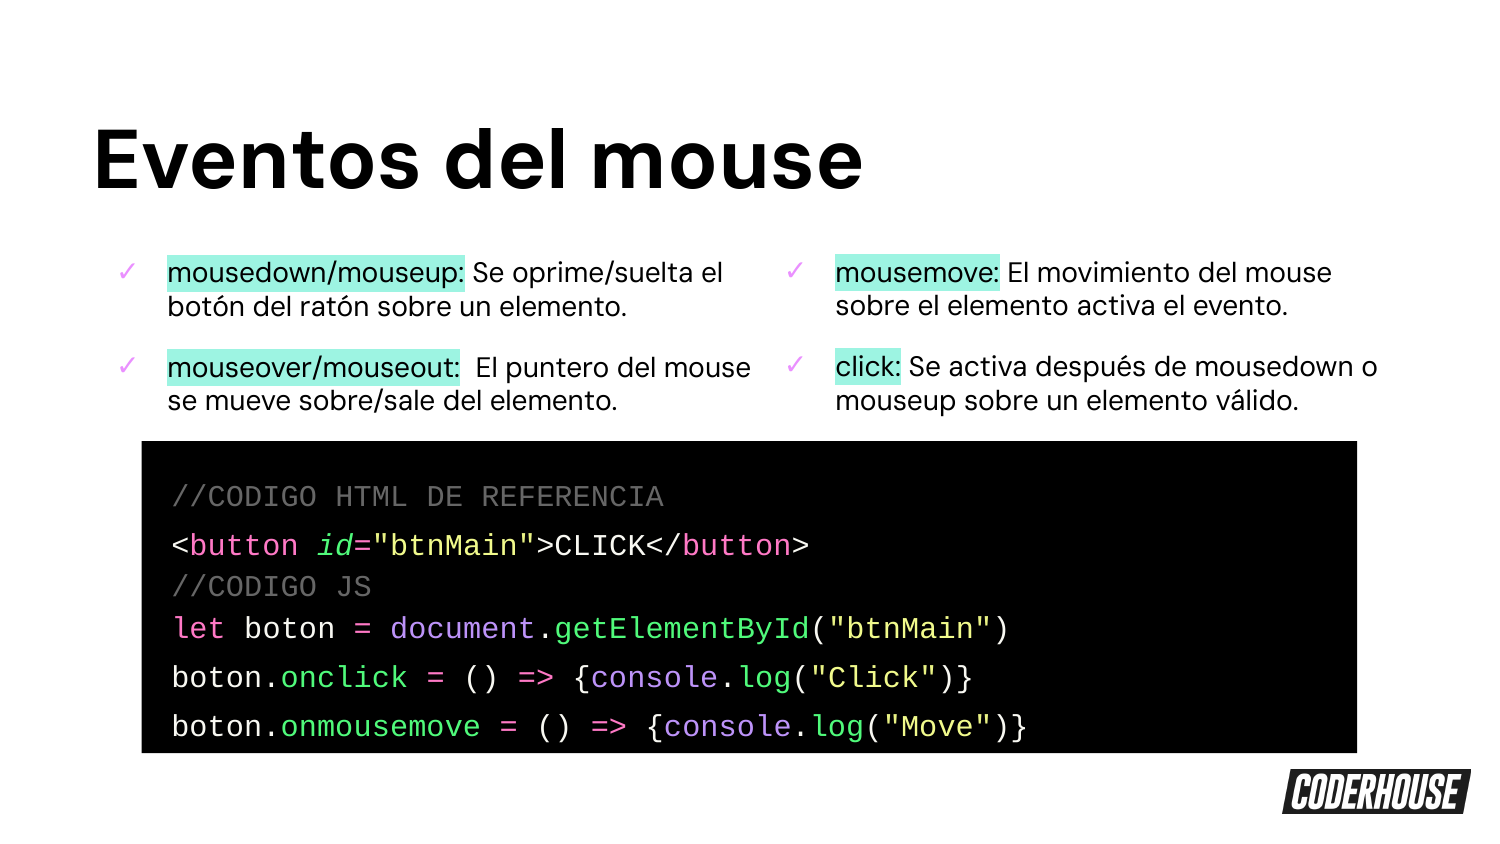

Eventos del mouse

mousemove: El movimiento del mouse sobre el elemento activa el evento.

click: Se activa después de mousedown o mouseup sobre un elemento válido.

mousedown/mouseup: Se oprime/suelta el botón del ratón sobre un elemento.

mouseover/mouseout:  El puntero del mouse se mueve sobre/sale del elemento.

//CODIGO HTML DE REFERENCIA
<button id="btnMain">CLICK</button>
//CODIGO JS
let boton = document.getElementById("btnMain")
boton.onclick = () => {console.log("Click")}
boton.onmousemove = () => {console.log("Move")}